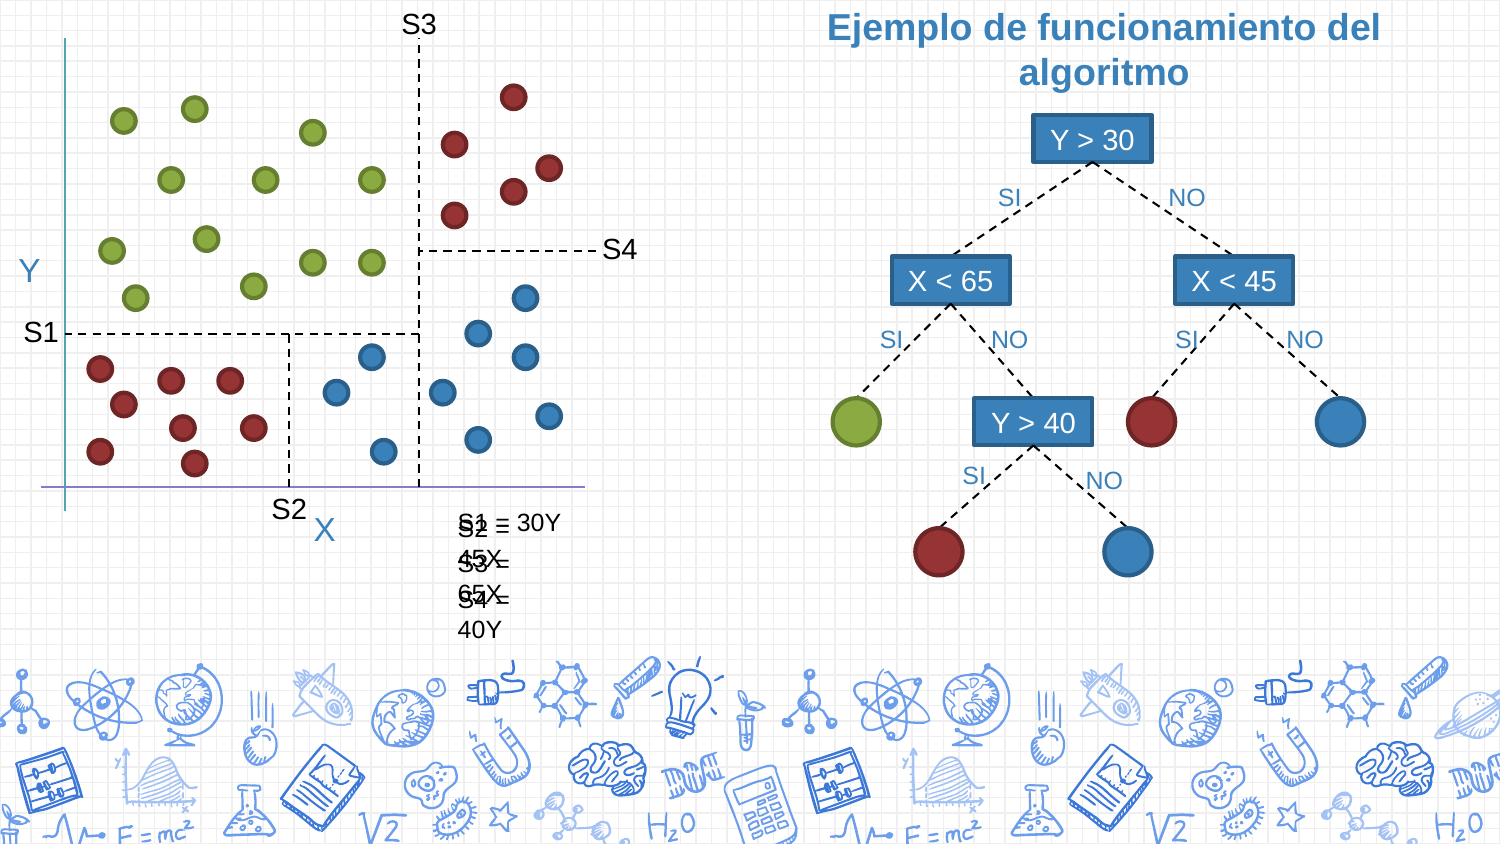

S3
Ejemplo de funcionamiento del algoritmo

Y > 30

SI
NO

S4
Y

X < 65
X < 45

S1

SI
NO
SI
NO

Y > 40

SI
NO

S2
X
S1 = 30Y
S2 = 45X

S3 = 65X
S4 = 40Y